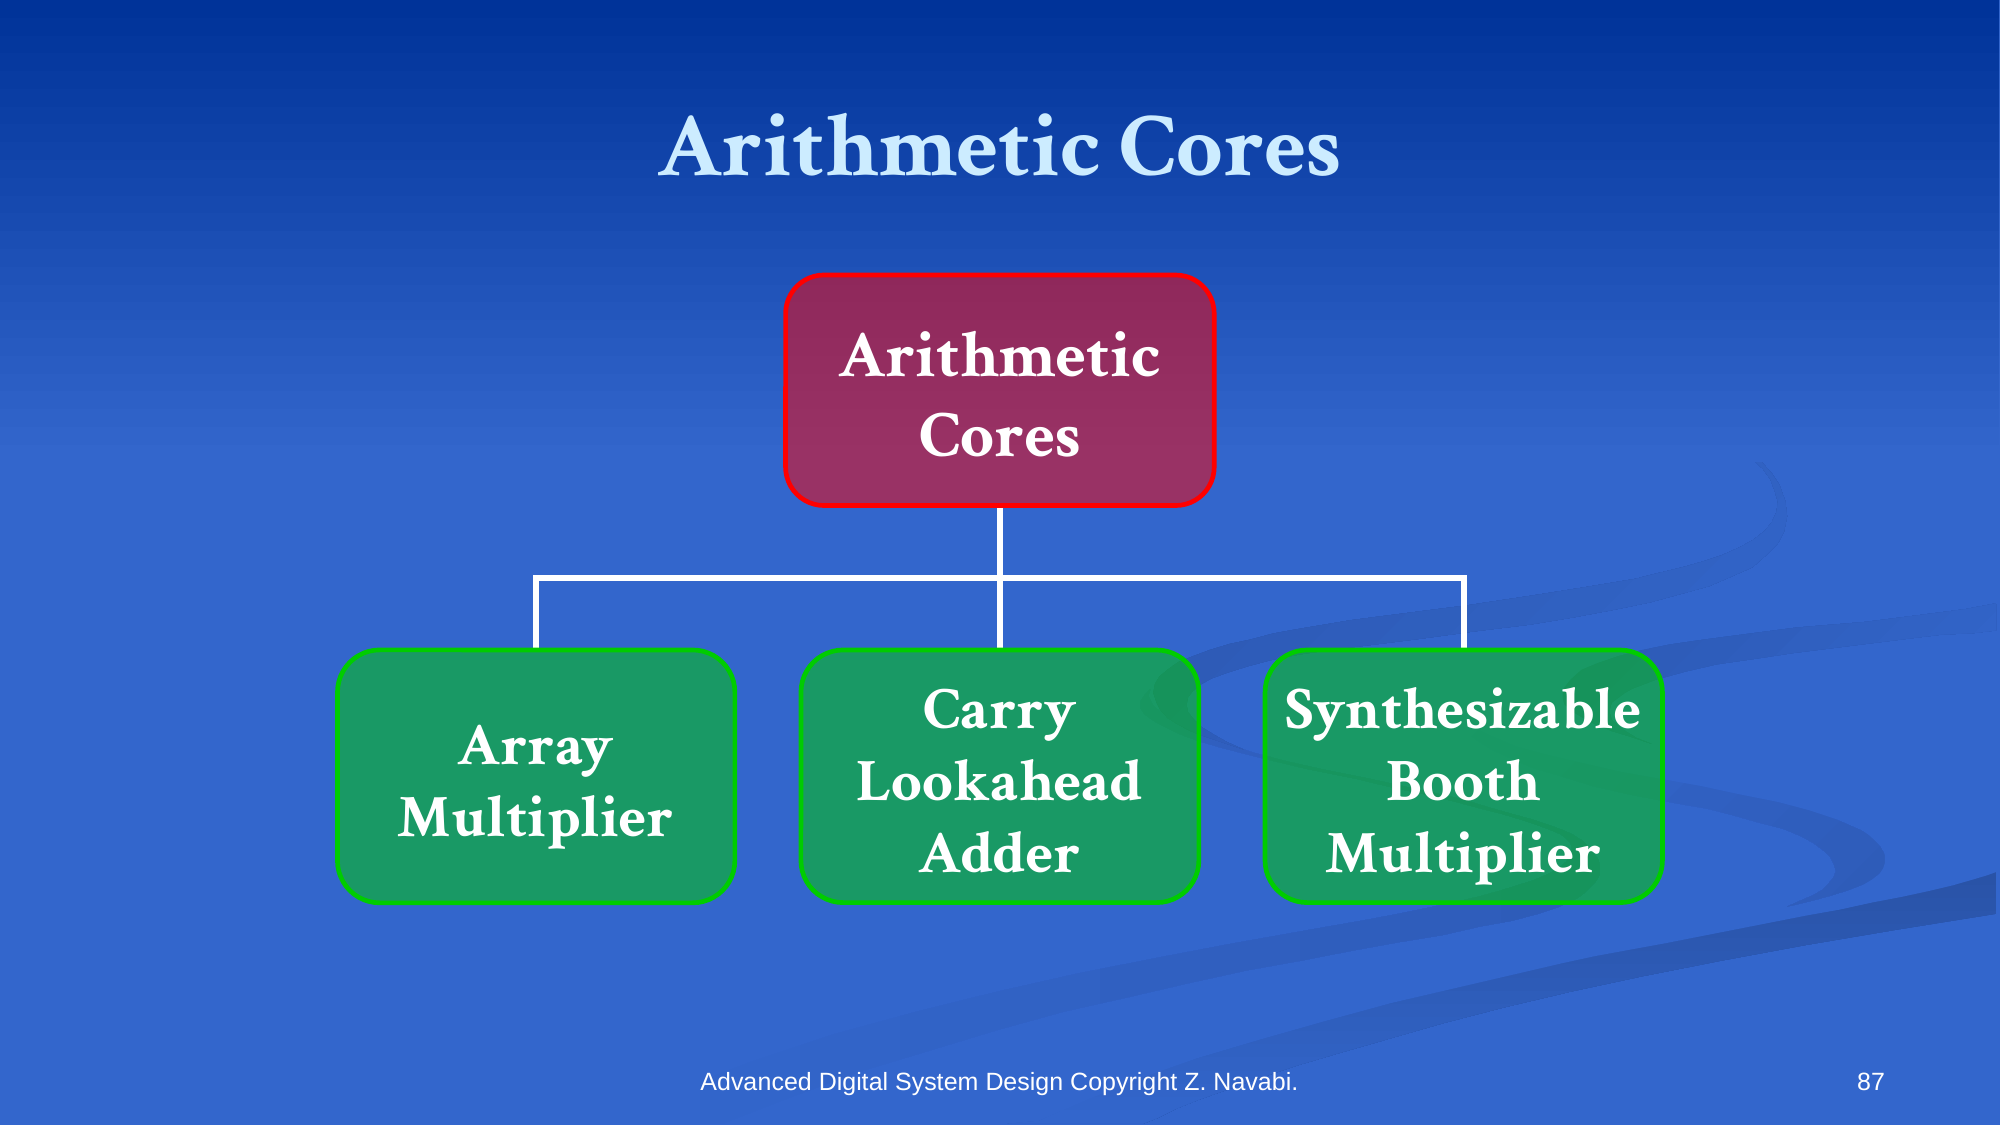

# Arithmetic Cores
Arithmetic
Cores
Array
Multiplier
Carry
Lookahead
Adder
Synthesizable
Booth
Multiplier
Advanced Digital System Design Copyright Z. Navabi.
87